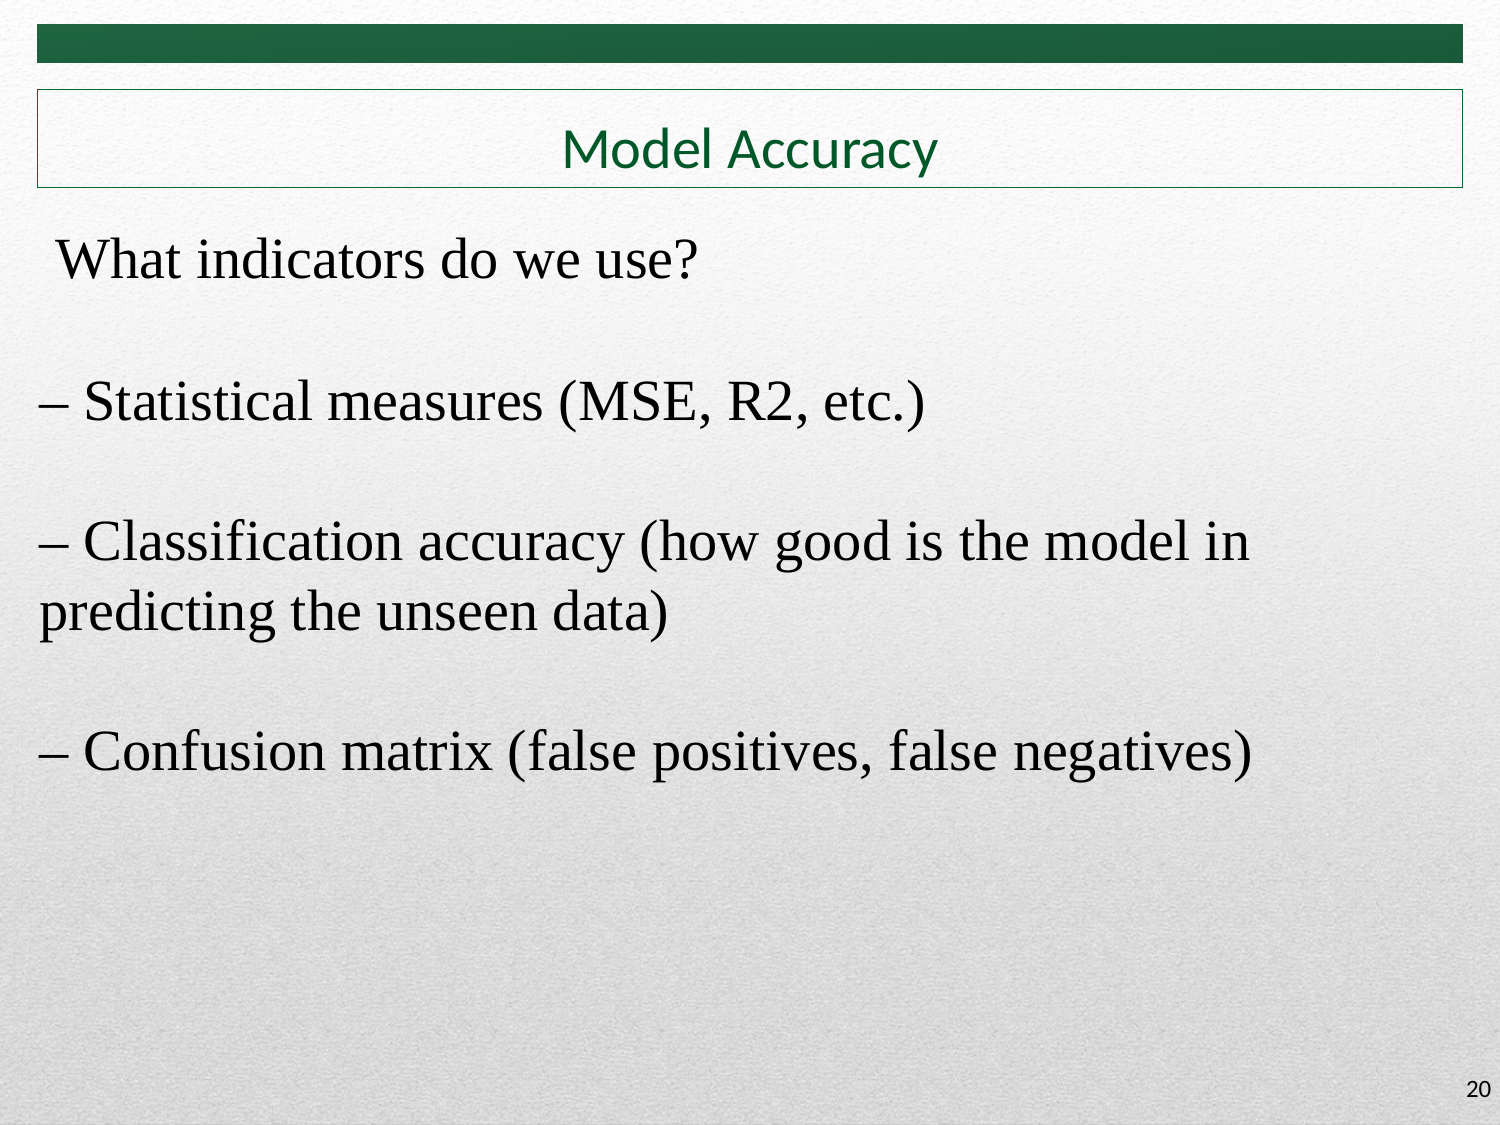

# Model Accuracy
What indicators do we use?
– Statistical measures (MSE, R2, etc.)

– Classification accuracy (how good is the model in predicting the unseen data)

– Confusion matrix (false positives, false negatives)
20